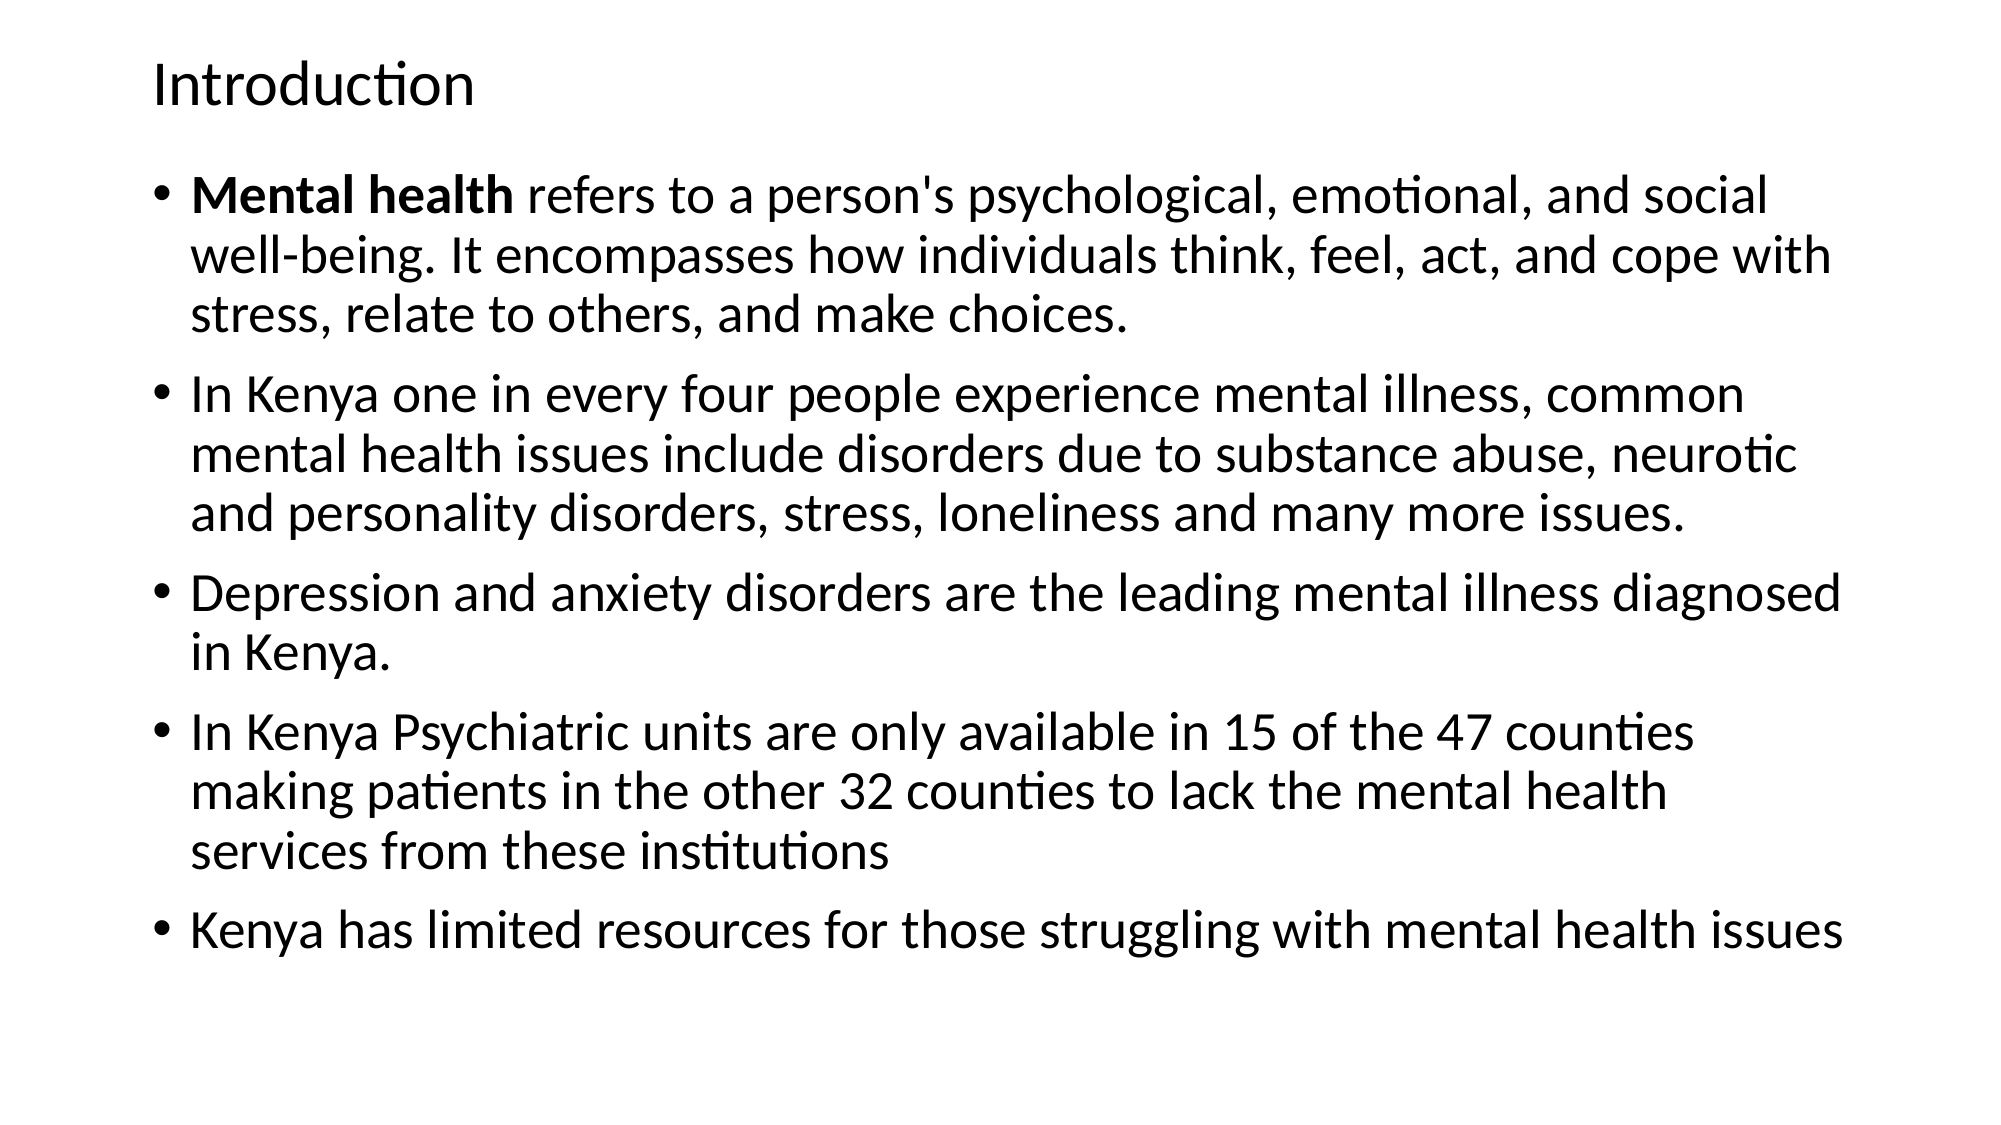

# Introduction
Mental health refers to a person's psychological, emotional, and social well-being. It encompasses how individuals think, feel, act, and cope with stress, relate to others, and make choices.
In Kenya one in every four people experience mental illness, common mental health issues include disorders due to substance abuse, neurotic and personality disorders, stress, loneliness and many more issues.
Depression and anxiety disorders are the leading mental illness diagnosed in Kenya.
In Kenya Psychiatric units are only available in 15 of the 47 counties making patients in the other 32 counties to lack the mental health services from these institutions
Kenya has limited resources for those struggling with mental health issues